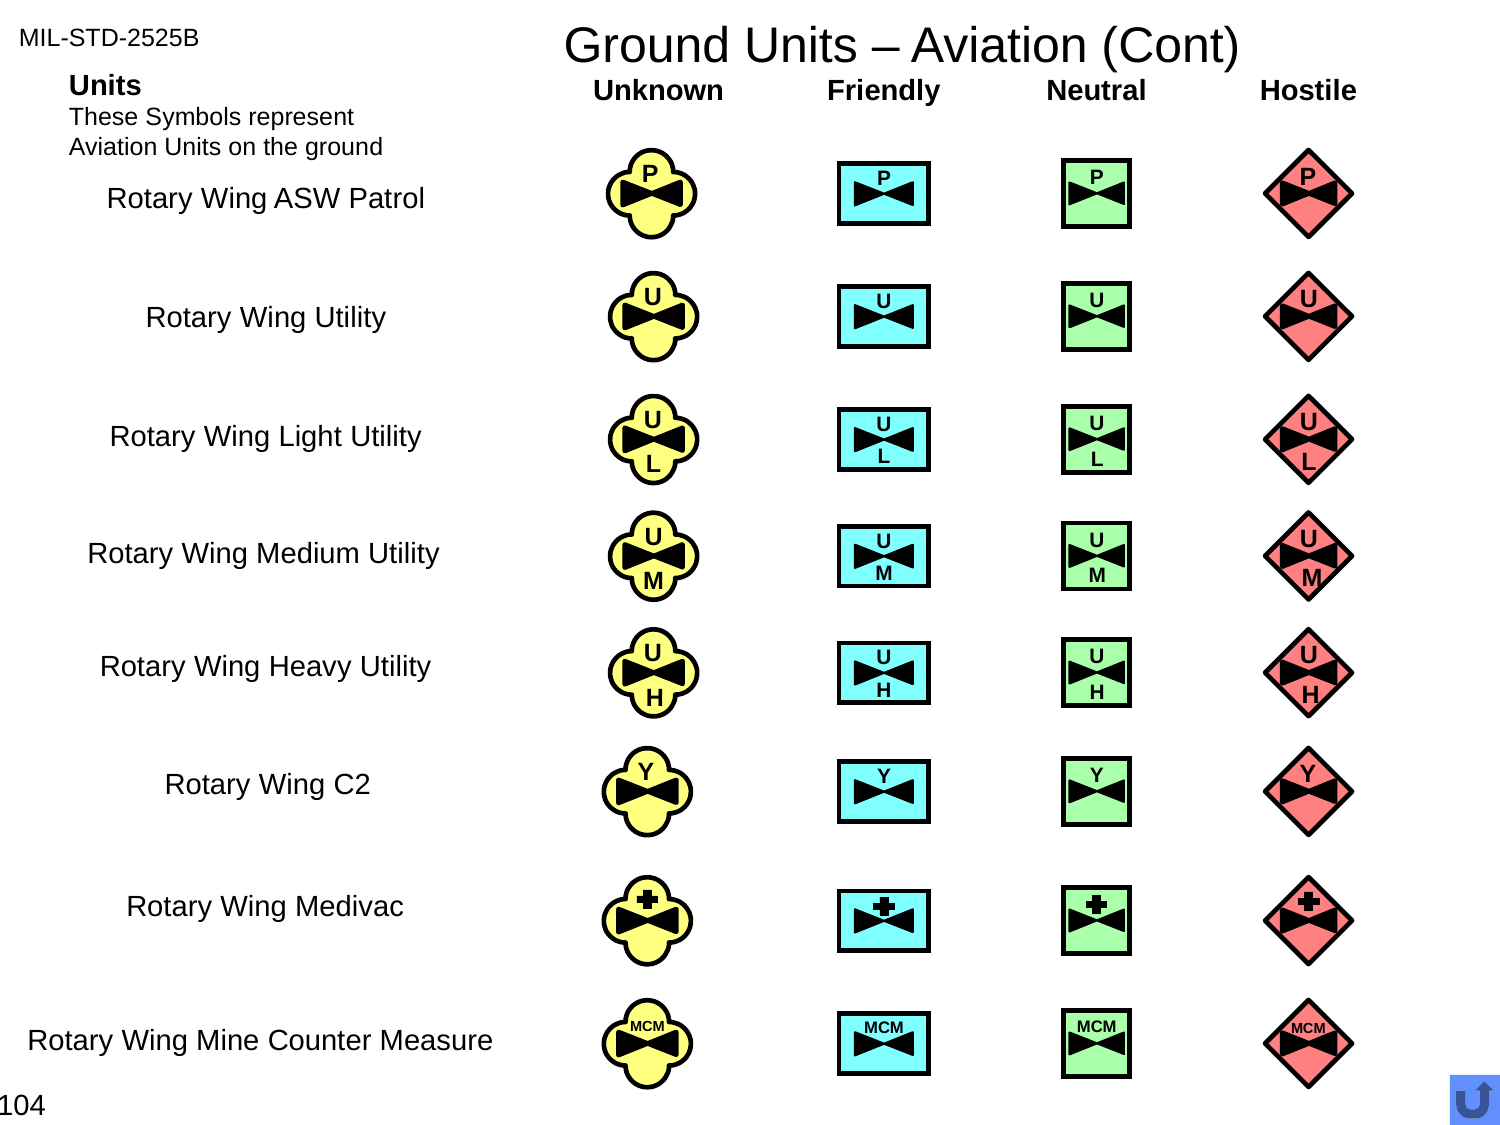

# Ground Units – Aviation (Cont)
MIL-STD-2525B
Units
These Symbols represent
Aviation Units on the ground
Unknown
Friendly
Neutral
Hostile

P

P

P

P
Rotary Wing ASW Patrol

U

U

U

U
Rotary Wing Utility

U
L

U
L

U
L

U
L
Rotary Wing Light Utility

U
M

U
M

U
M

U
M
Rotary Wing Medium Utility

U
H

U
H

U
H

U
H
Rotary Wing Heavy Utility

Y

Y

Y

Y
Rotary Wing C2

Rotary Wing Medivac

MCM

MCM

MCM

MCM
Rotary Wing Mine Counter Measure
104